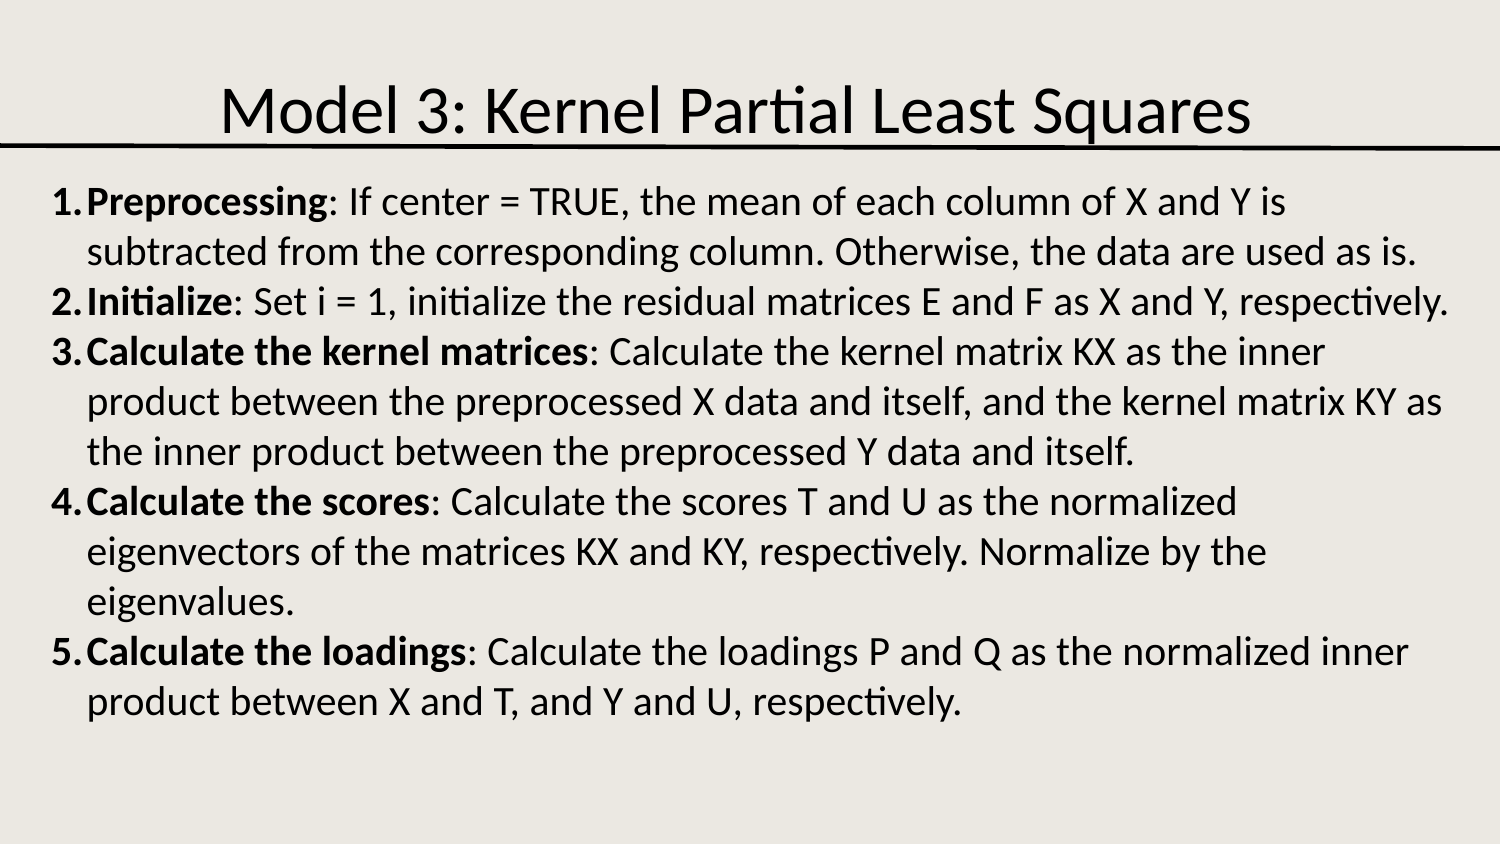

Model 3: Kernel Partial Least Squares

Preprocessing: If center = TRUE, the mean of each column of X and Y is subtracted from the corresponding column. Otherwise, the data are used as is.
Initialize: Set i = 1, initialize the residual matrices E and F as X and Y, respectively.
Calculate the kernel matrices: Calculate the kernel matrix KX as the inner product between the preprocessed X data and itself, and the kernel matrix KY as the inner product between the preprocessed Y data and itself.
Calculate the scores: Calculate the scores T and U as the normalized eigenvectors of the matrices KX and KY, respectively. Normalize by the eigenvalues.
Calculate the loadings: Calculate the loadings P and Q as the normalized inner product between X and T, and Y and U, respectively.